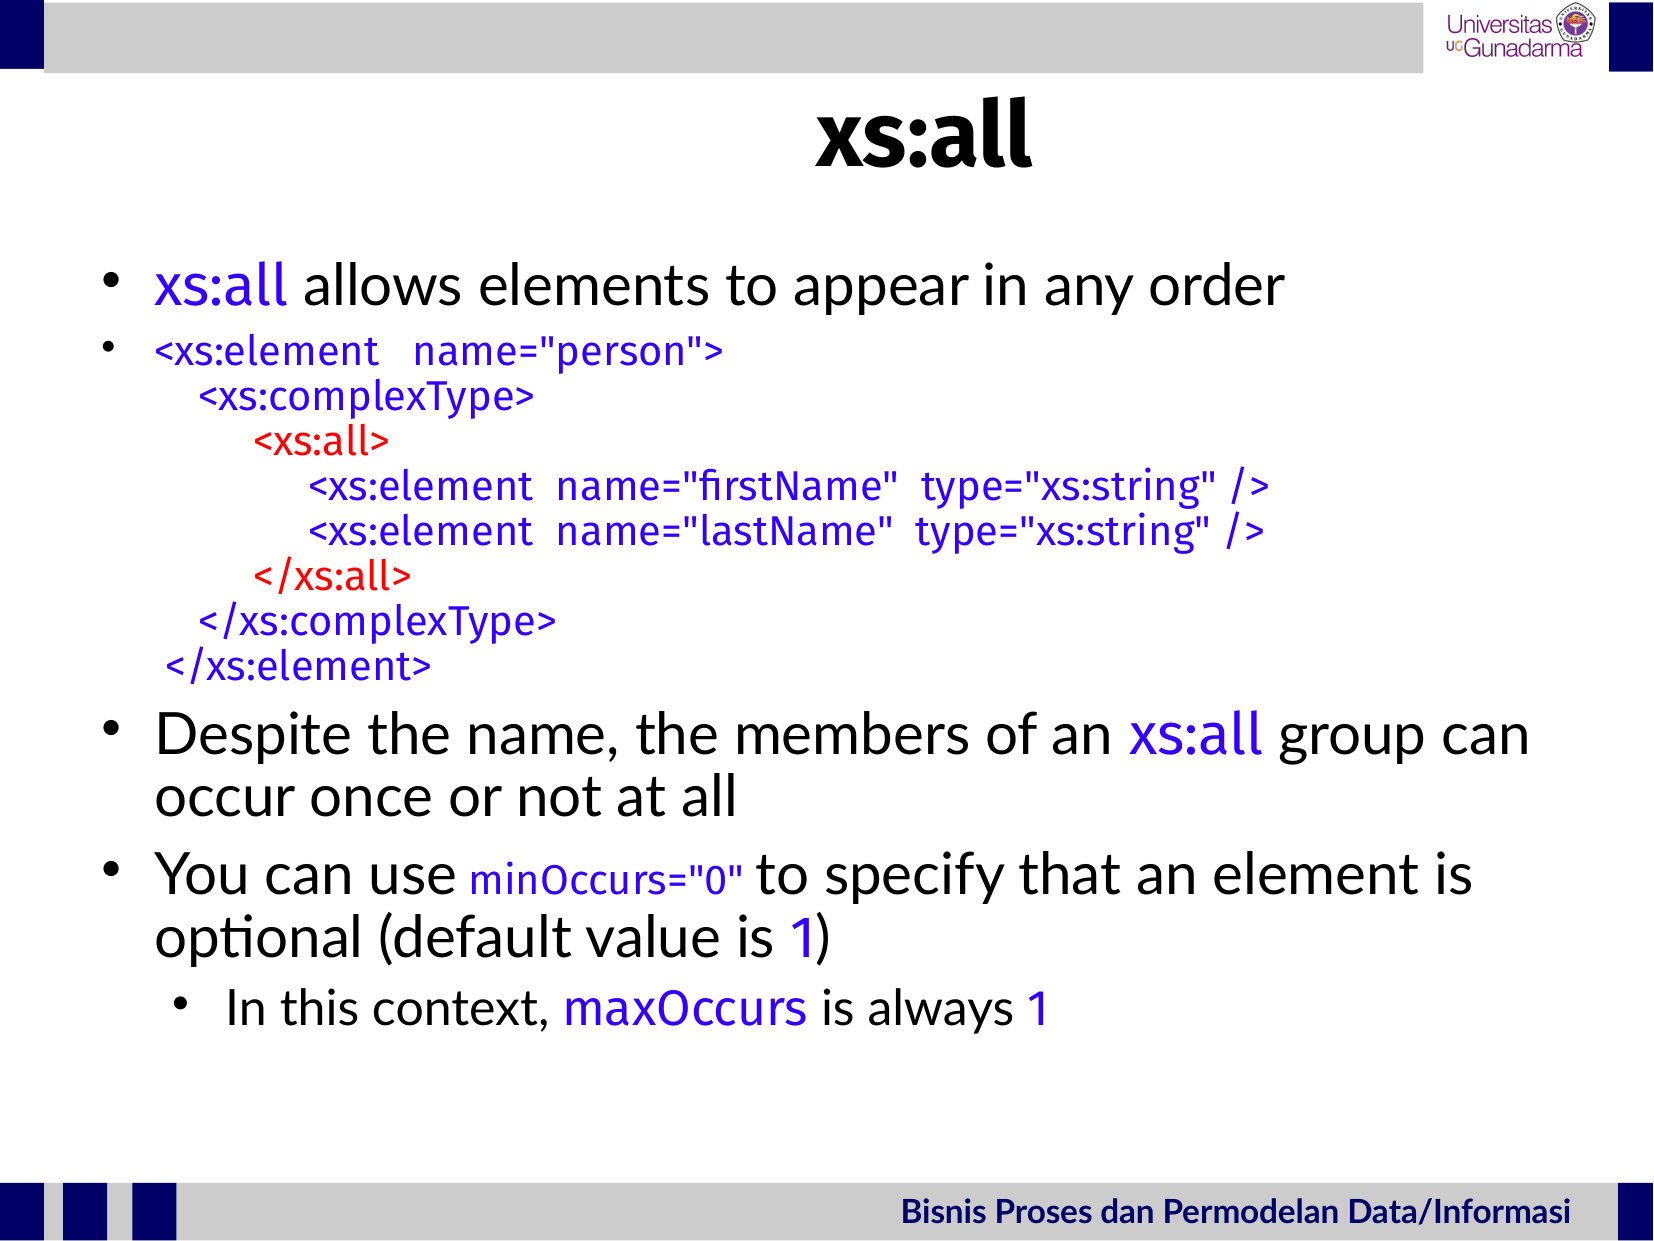

xs:all
xs:all allows elements to appear in any order
<xs:element   name="person">
    <xs:complexType>
         <xs:all>
              <xs:element  name="firstName"  type="xs:string" />
              <xs:element  name="lastName"  type="xs:string" />
         </xs:all>
    </xs:complexType>
 </xs:element>
Despite the name, the members of an xs:all group can occur once or not at all
You can use minOccurs="0" to specify that an element is optional (default value is 1)
In this context, maxOccurs is always 1